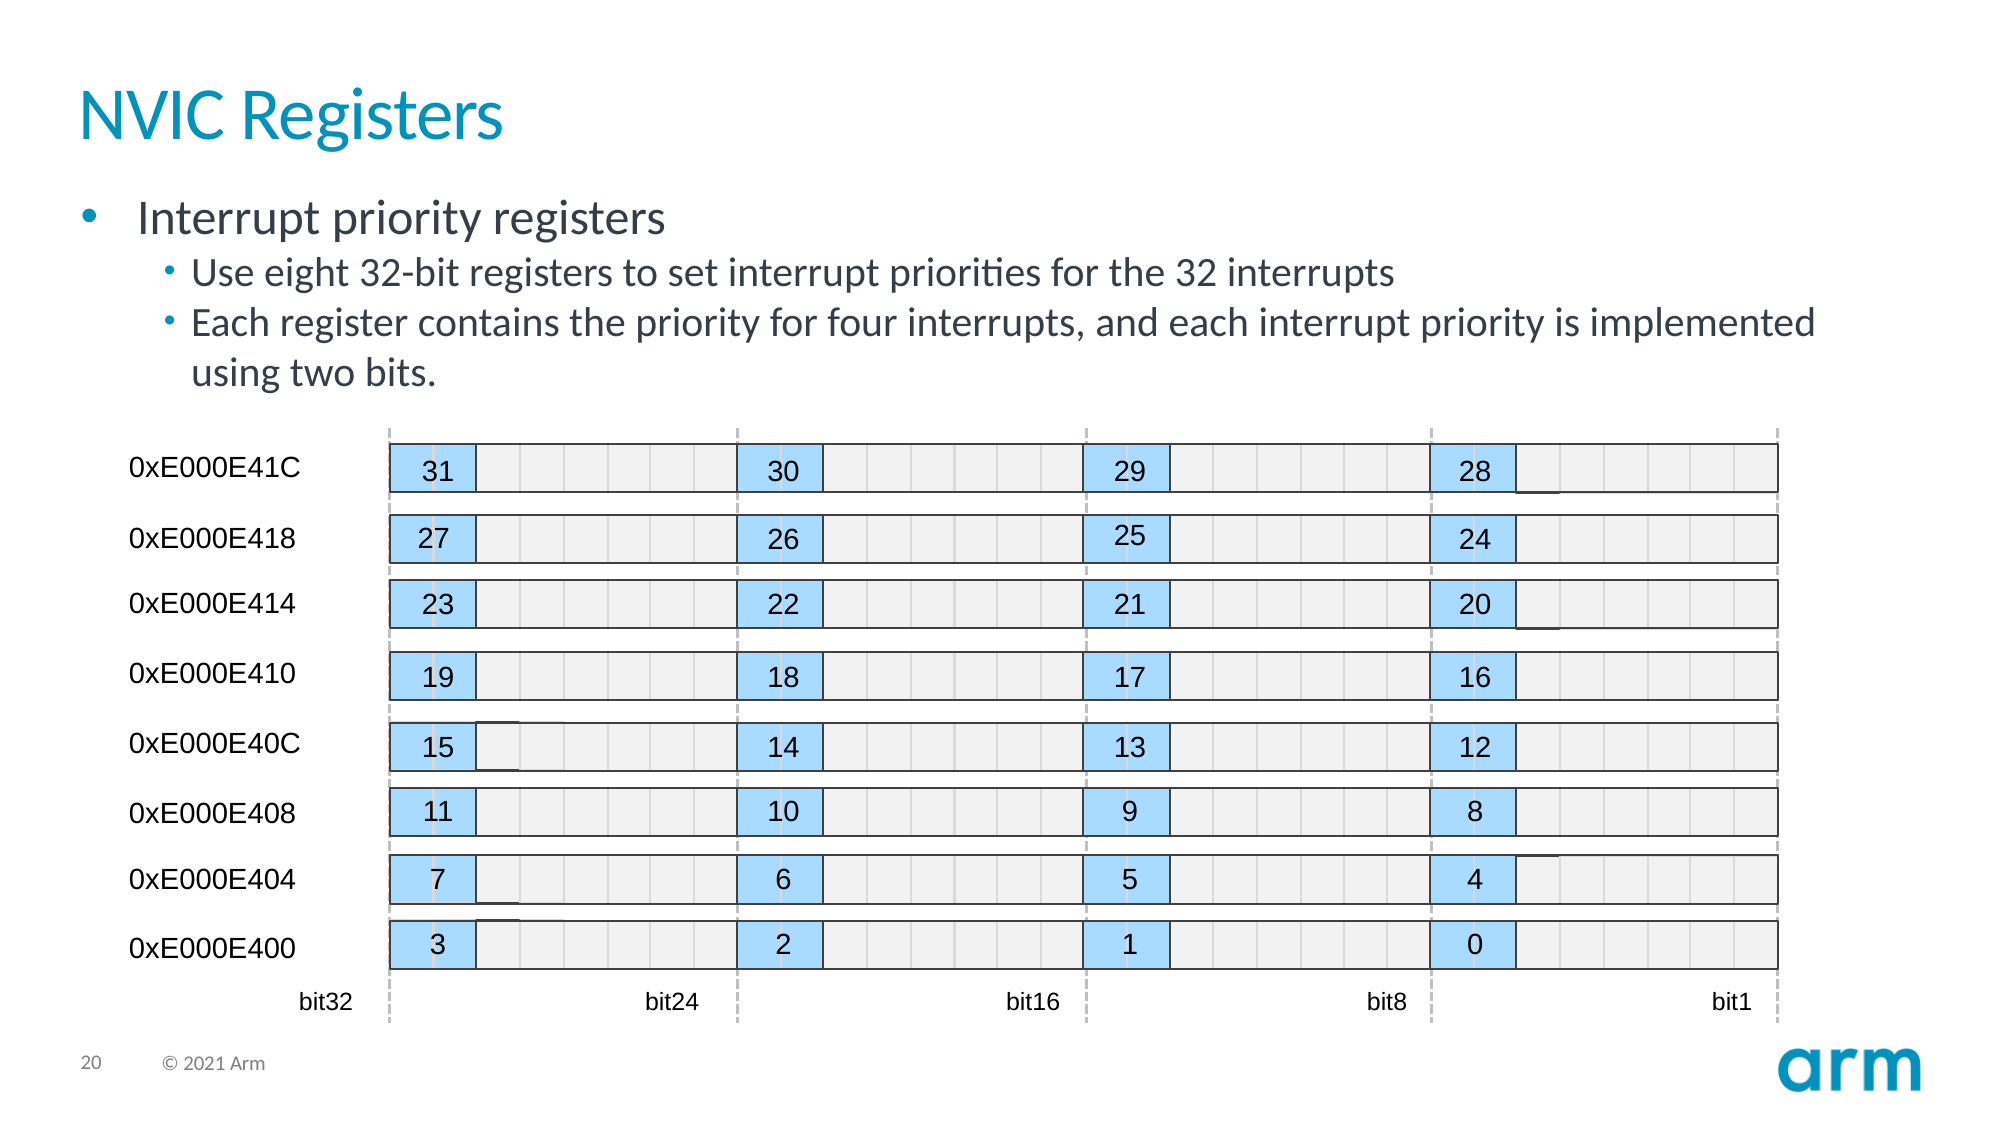

# NVIC Registers
Interrupt priority registers
Use eight 32-bit registers to set interrupt priorities for the 32 interrupts
Each register contains the priority for four interrupts, and each interrupt priority is implemented using two bits.
0xE000E41C

31
30
29
28

25
0xE000E418
27
26
24

0xE000E414
23
22
21
20

0xE000E410
19
18
17
16

0xE000E40C
15
14
13
12

11
10
9
8
0xE000E408

0xE000E404
7
6
5
4

3
2
1
0

0xE000E400
bit32
bit24
bit16
bit8
bit1